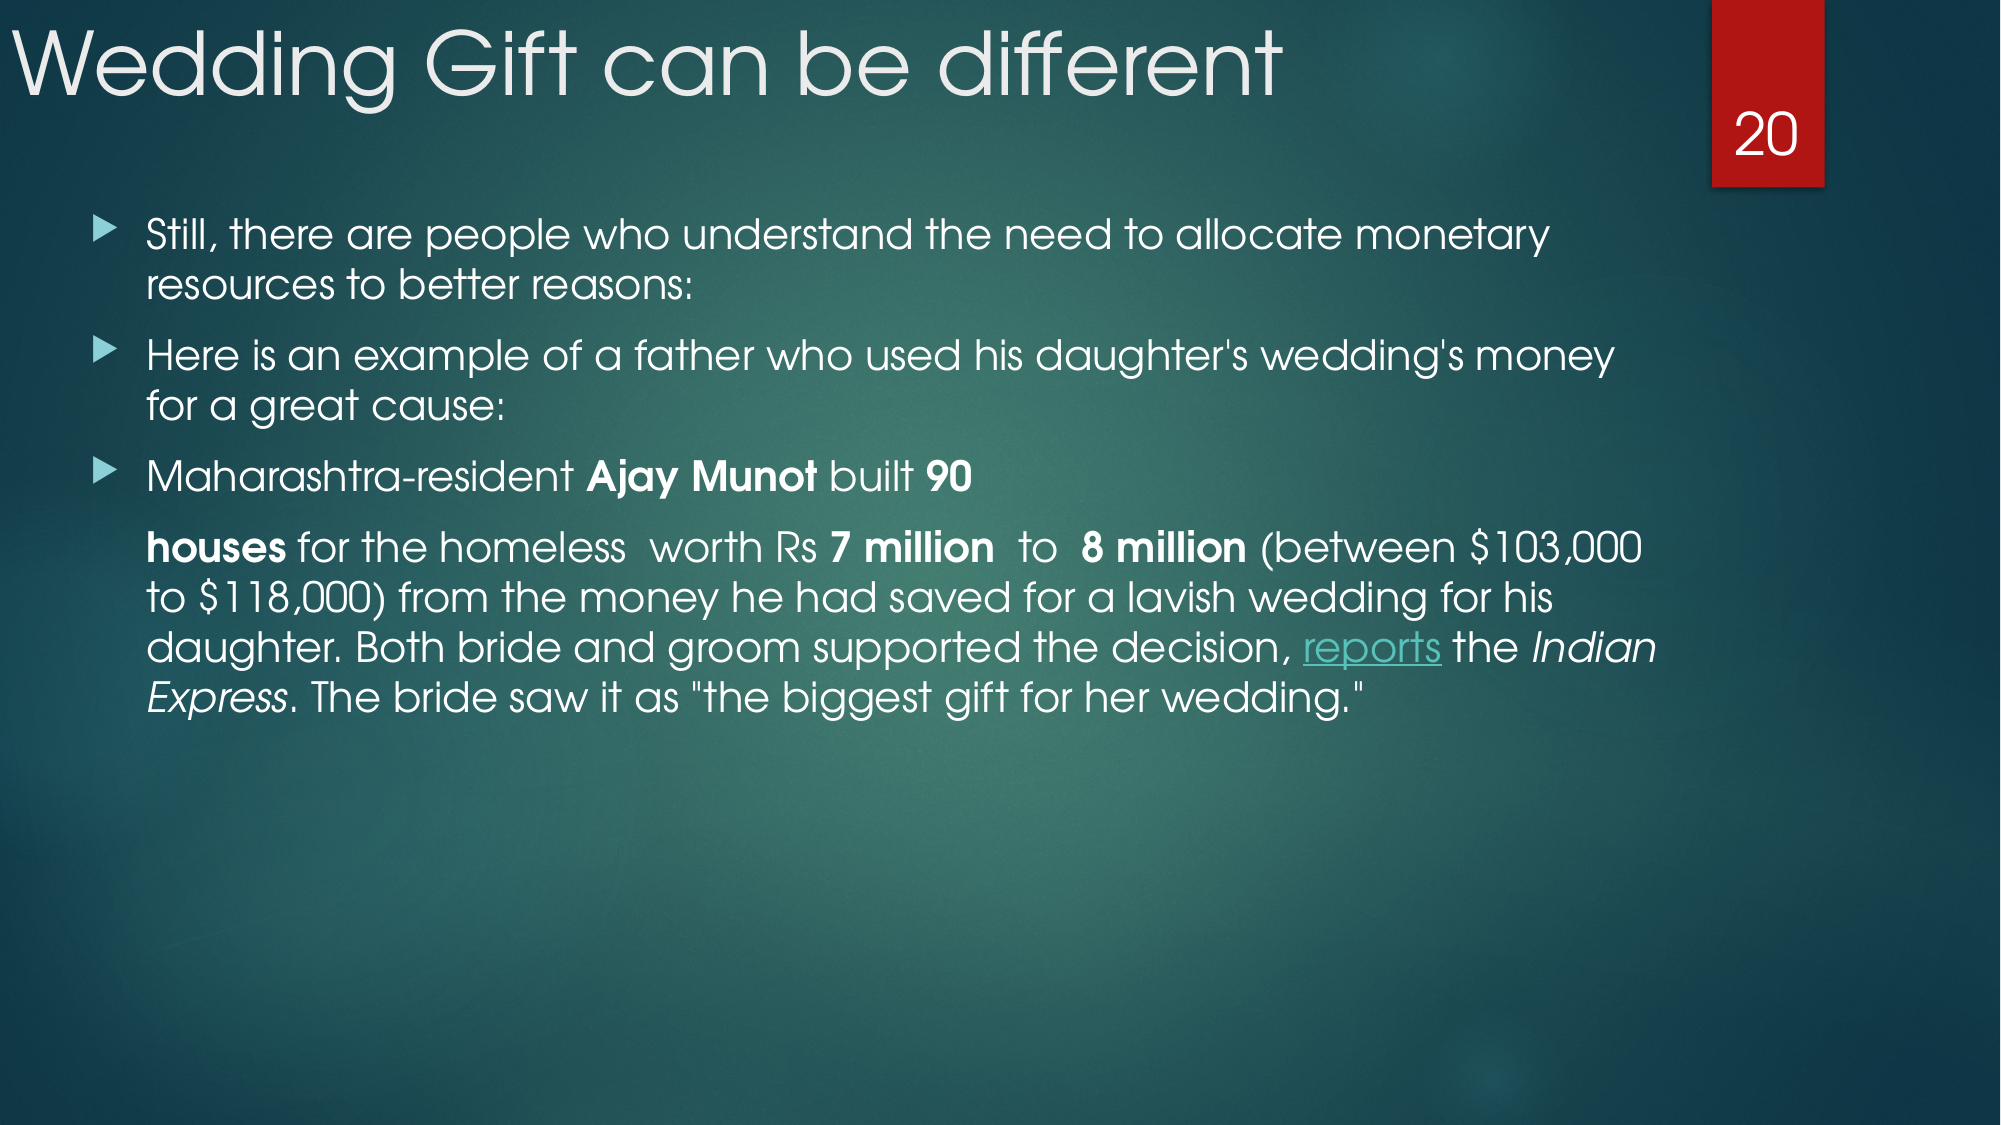

# Wedding Gift can be different
20
Still, there are people who understand the need to allocate monetary resources to better reasons:
Here is an example of a father who used his daughter's wedding's money for a great cause:
Maharashtra-resident Ajay Munot built 90
	houses for the homeless  worth Rs 7 million  to  8 million (between $103,000 to $118,000) from the money he had saved for a lavish wedding for his daughter. Both bride and groom supported the decision, reports the Indian Express. The bride saw it as "the biggest gift for her wedding."